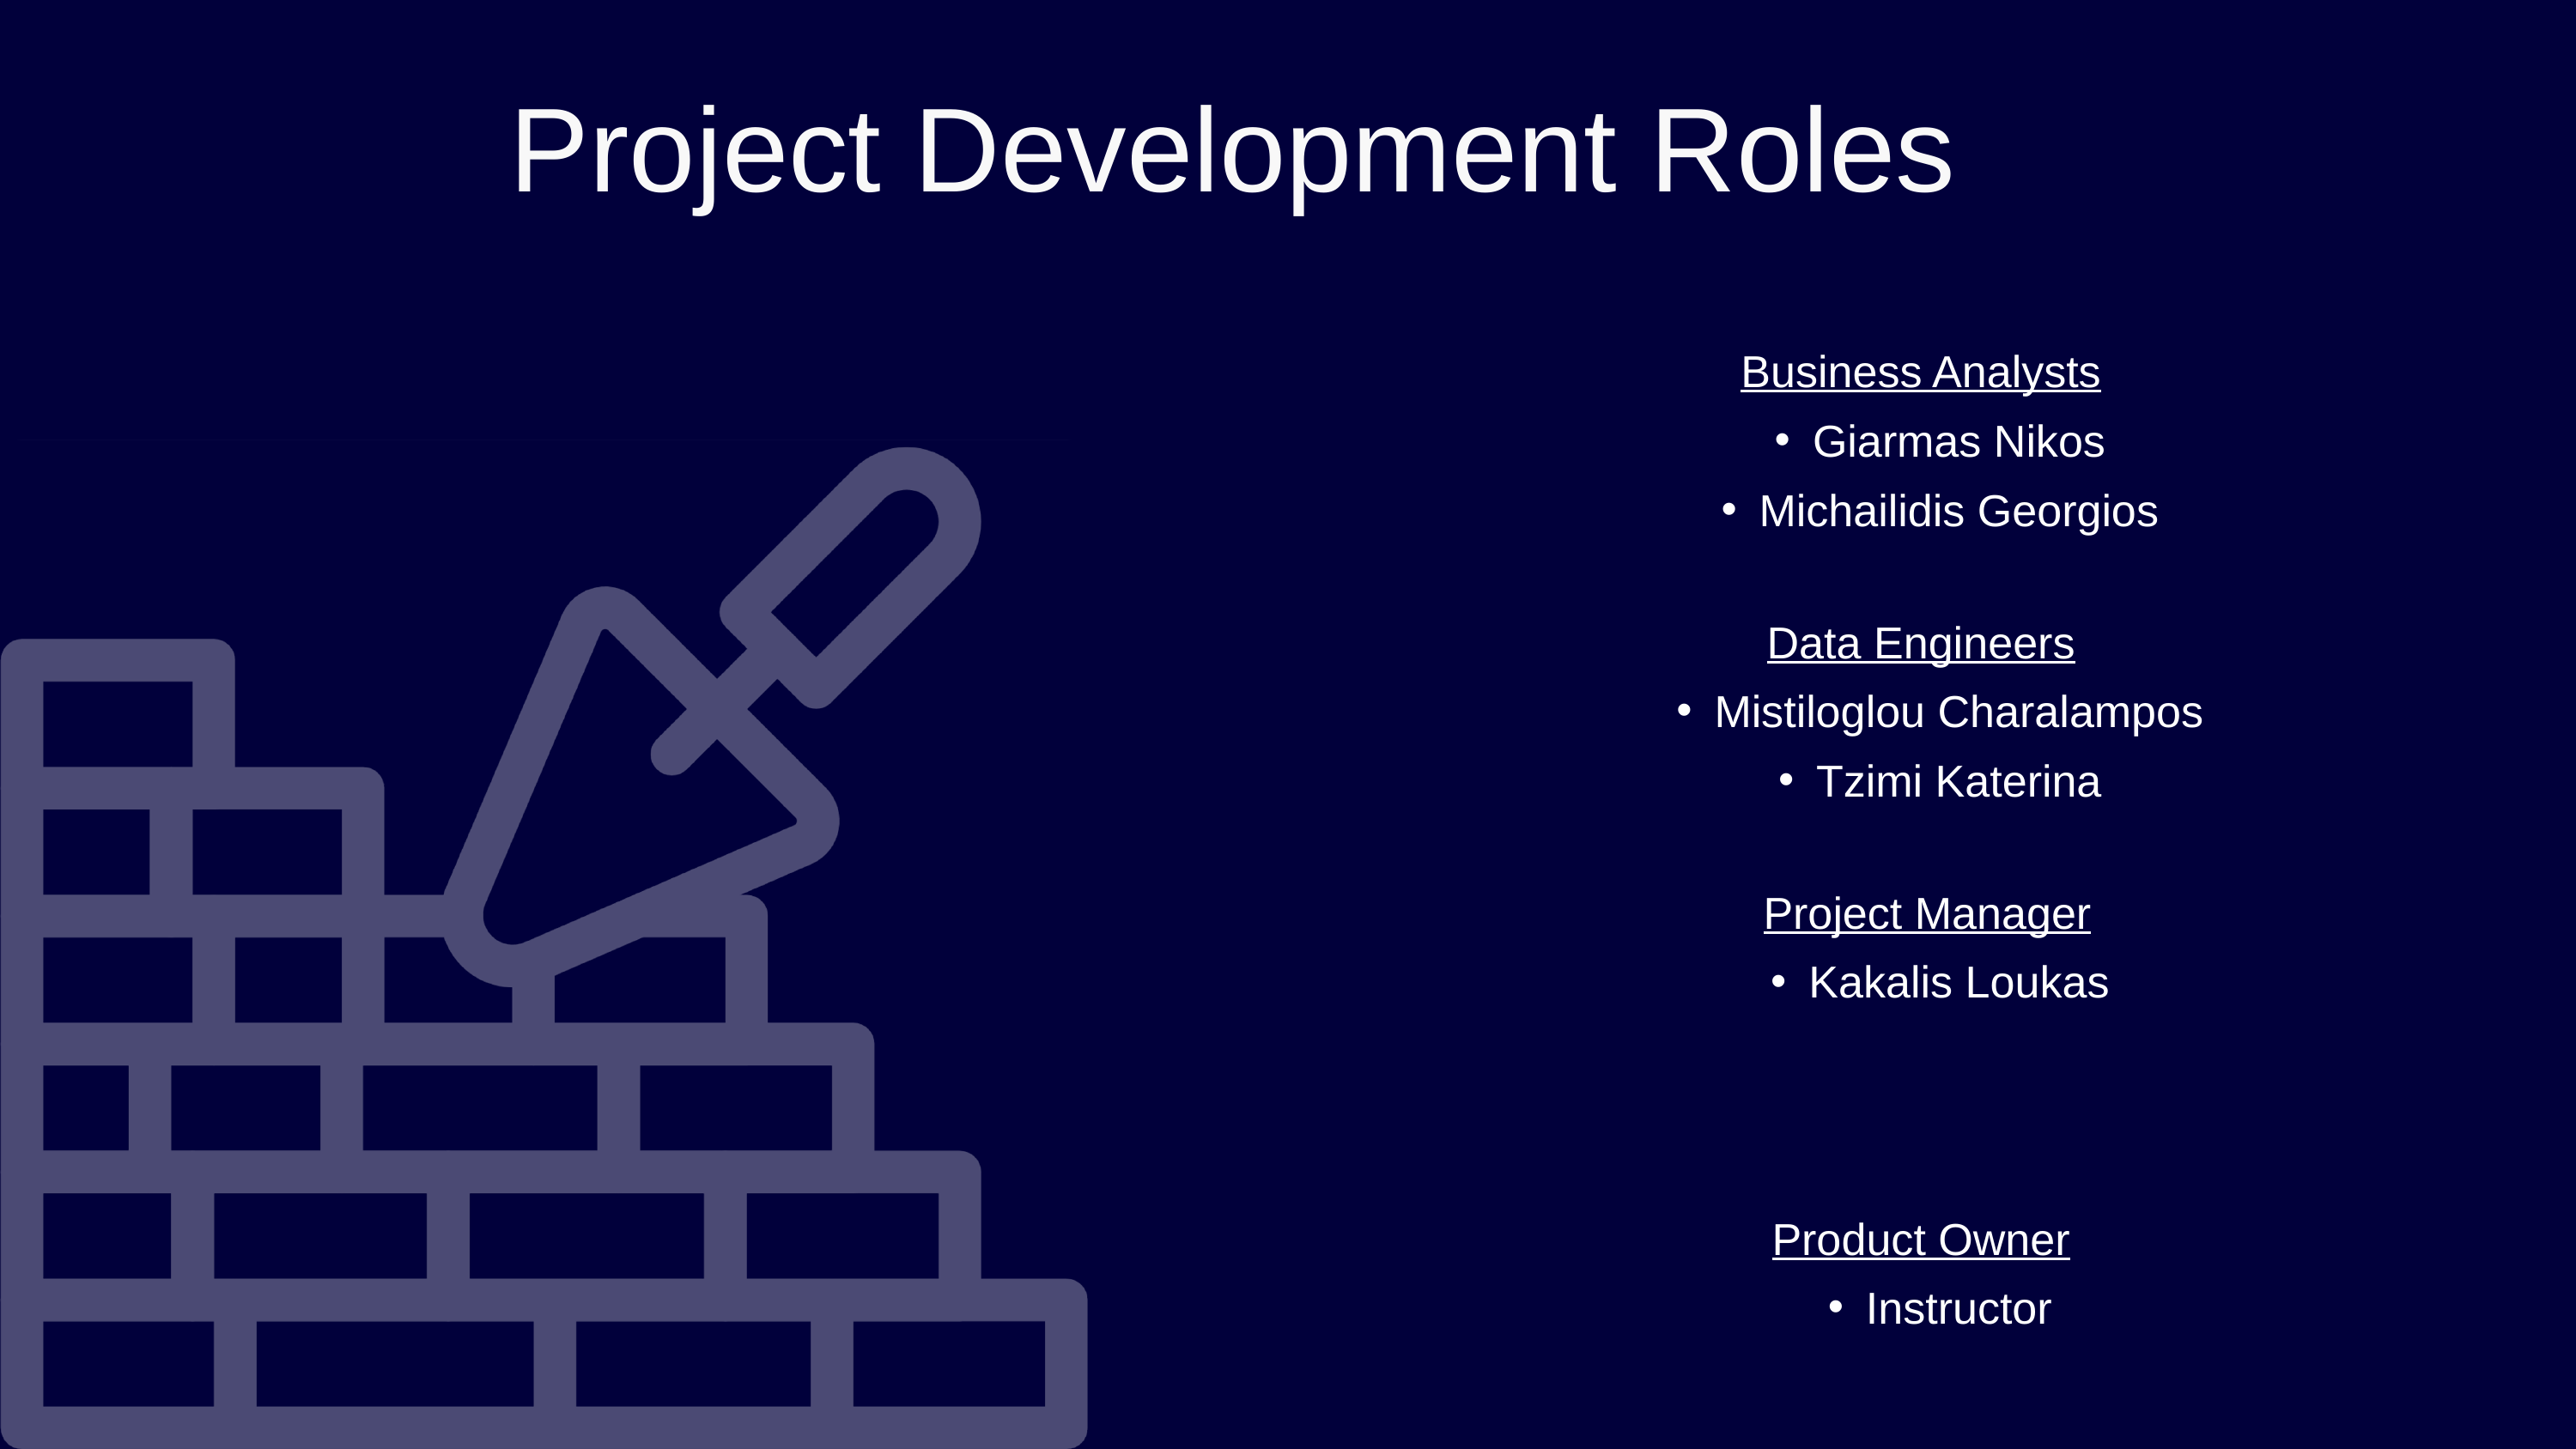

Project Development Roles
Business Analysts
Giarmas Nikos
Michailidis Georgios

Data Engineers
Mistiloglou Charalampos
Tzimi Katerina

 Project Manager
Kakalis Loukas

Product Owner
Instructor